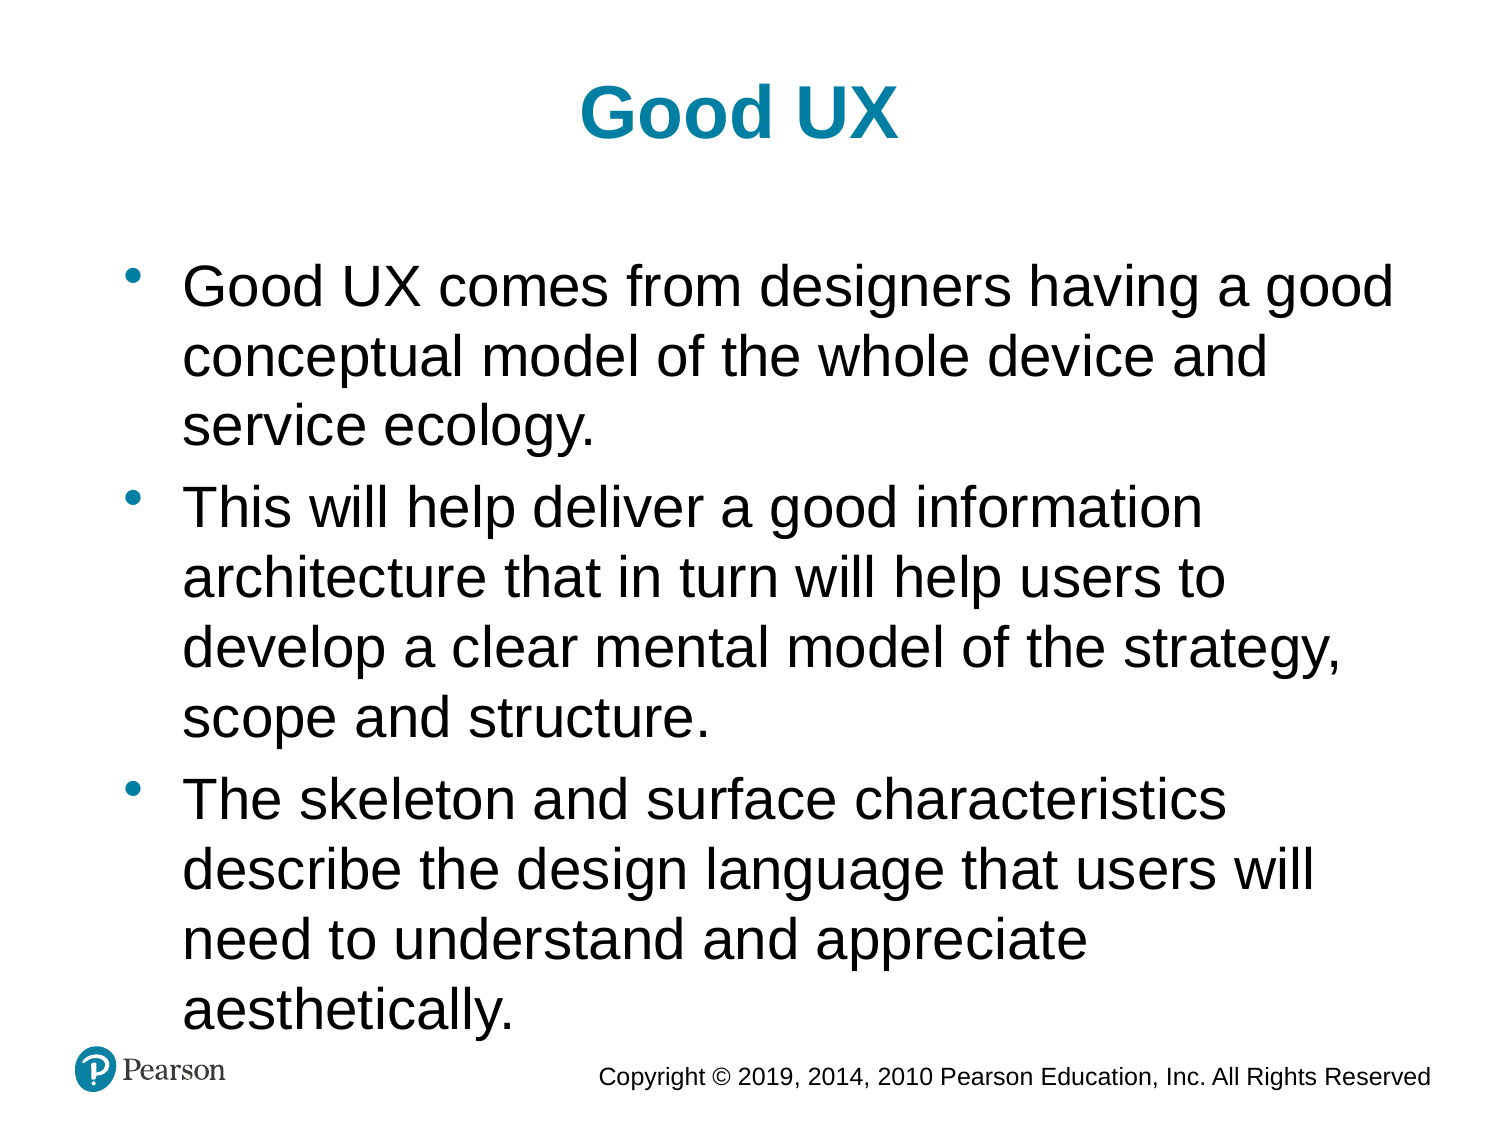

Good UX
Good UX comes from designers having a good conceptual model of the whole device and service ecology.
This will help deliver a good information architecture that in turn will help users to develop a clear mental model of the strategy, scope and structure.
The skeleton and surface characteristics describe the design language that users will need to understand and appreciate aesthetically.